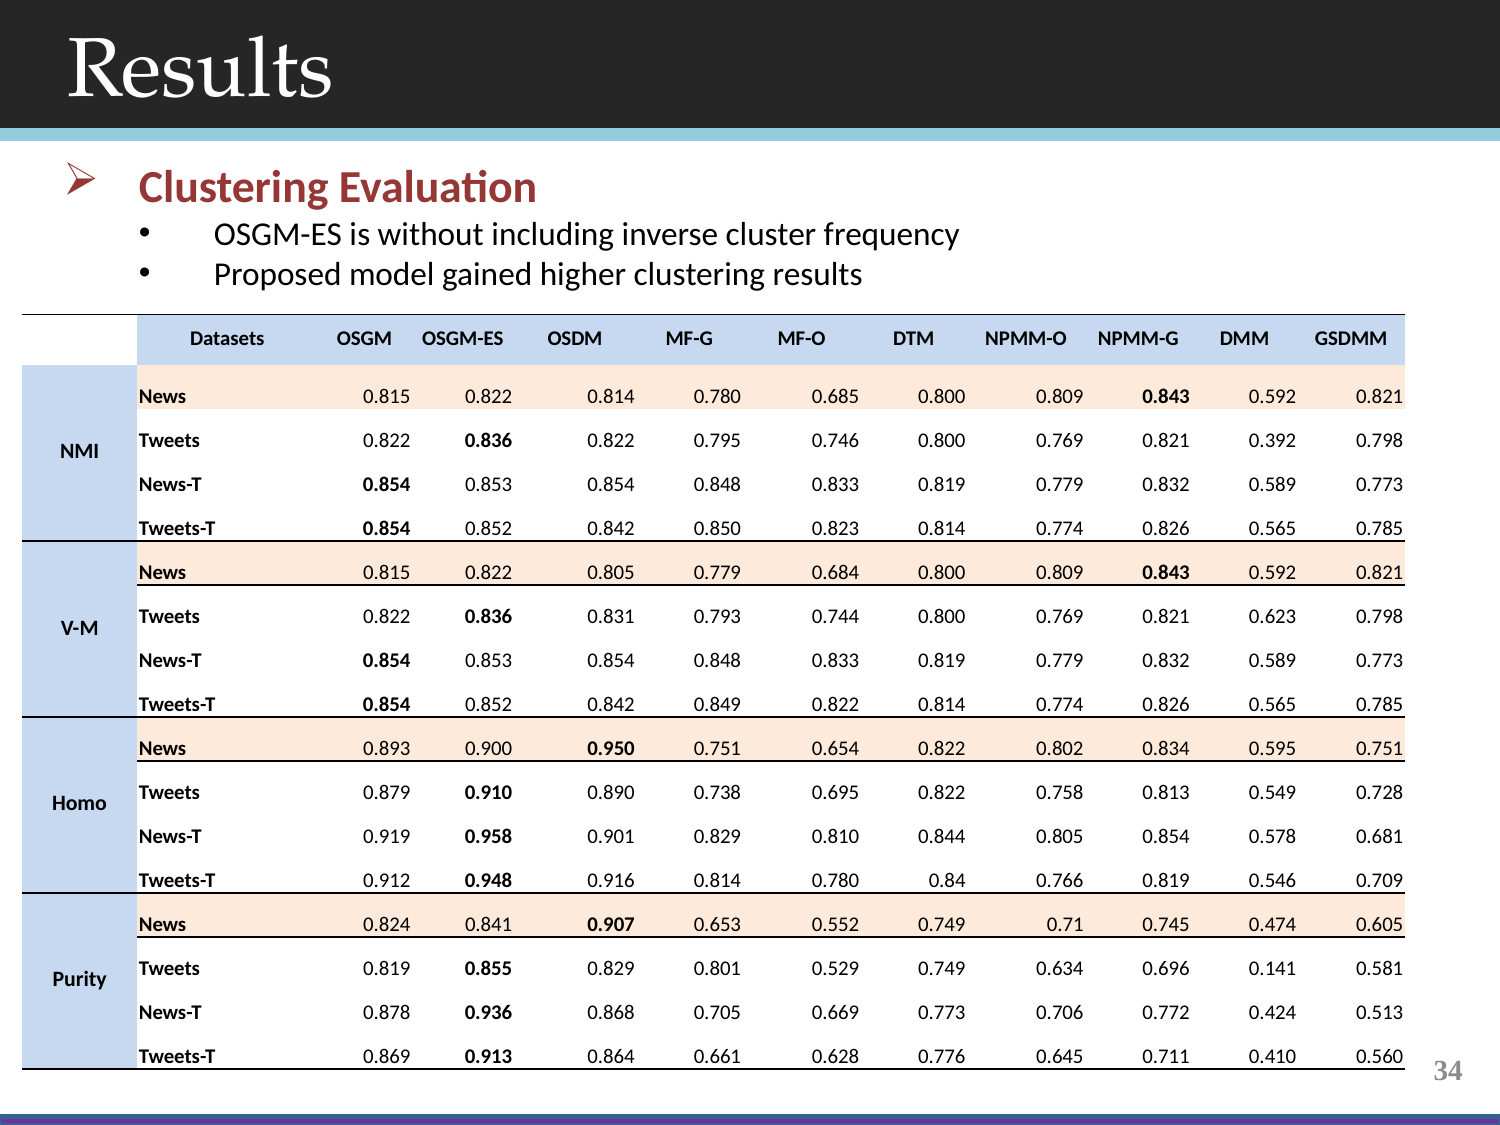

Results
Clustering Evaluation
OSGM-ES is without including inverse cluster frequency
Proposed model gained higher clustering results
|  | Datasets | OSGM | OSGM-ES | OSDM | MF-G | MF-O | DTM | NPMM-O | NPMM-G | DMM | GSDMM |
| --- | --- | --- | --- | --- | --- | --- | --- | --- | --- | --- | --- |
| NMI | News | 0.815 | 0.822 | 0.814 | 0.780 | 0.685 | 0.800 | 0.809 | 0.843 | 0.592 | 0.821 |
|  | Tweets | 0.822 | 0.836 | 0.822 | 0.795 | 0.746 | 0.800 | 0.769 | 0.821 | 0.392 | 0.798 |
|  | News-T | 0.854 | 0.853 | 0.854 | 0.848 | 0.833 | 0.819 | 0.779 | 0.832 | 0.589 | 0.773 |
|  | Tweets-T | 0.854 | 0.852 | 0.842 | 0.850 | 0.823 | 0.814 | 0.774 | 0.826 | 0.565 | 0.785 |
| V-M | News | 0.815 | 0.822 | 0.805 | 0.779 | 0.684 | 0.800 | 0.809 | 0.843 | 0.592 | 0.821 |
|  | Tweets | 0.822 | 0.836 | 0.831 | 0.793 | 0.744 | 0.800 | 0.769 | 0.821 | 0.623 | 0.798 |
|  | News-T | 0.854 | 0.853 | 0.854 | 0.848 | 0.833 | 0.819 | 0.779 | 0.832 | 0.589 | 0.773 |
|  | Tweets-T | 0.854 | 0.852 | 0.842 | 0.849 | 0.822 | 0.814 | 0.774 | 0.826 | 0.565 | 0.785 |
| Homo | News | 0.893 | 0.900 | 0.950 | 0.751 | 0.654 | 0.822 | 0.802 | 0.834 | 0.595 | 0.751 |
|  | Tweets | 0.879 | 0.910 | 0.890 | 0.738 | 0.695 | 0.822 | 0.758 | 0.813 | 0.549 | 0.728 |
|  | News-T | 0.919 | 0.958 | 0.901 | 0.829 | 0.810 | 0.844 | 0.805 | 0.854 | 0.578 | 0.681 |
|  | Tweets-T | 0.912 | 0.948 | 0.916 | 0.814 | 0.780 | 0.84 | 0.766 | 0.819 | 0.546 | 0.709 |
| Purity | News | 0.824 | 0.841 | 0.907 | 0.653 | 0.552 | 0.749 | 0.71 | 0.745 | 0.474 | 0.605 |
|  | Tweets | 0.819 | 0.855 | 0.829 | 0.801 | 0.529 | 0.749 | 0.634 | 0.696 | 0.141 | 0.581 |
|  | News-T | 0.878 | 0.936 | 0.868 | 0.705 | 0.669 | 0.773 | 0.706 | 0.772 | 0.424 | 0.513 |
|  | Tweets-T | 0.869 | 0.913 | 0.864 | 0.661 | 0.628 | 0.776 | 0.645 | 0.711 | 0.410 | 0.560 |
34